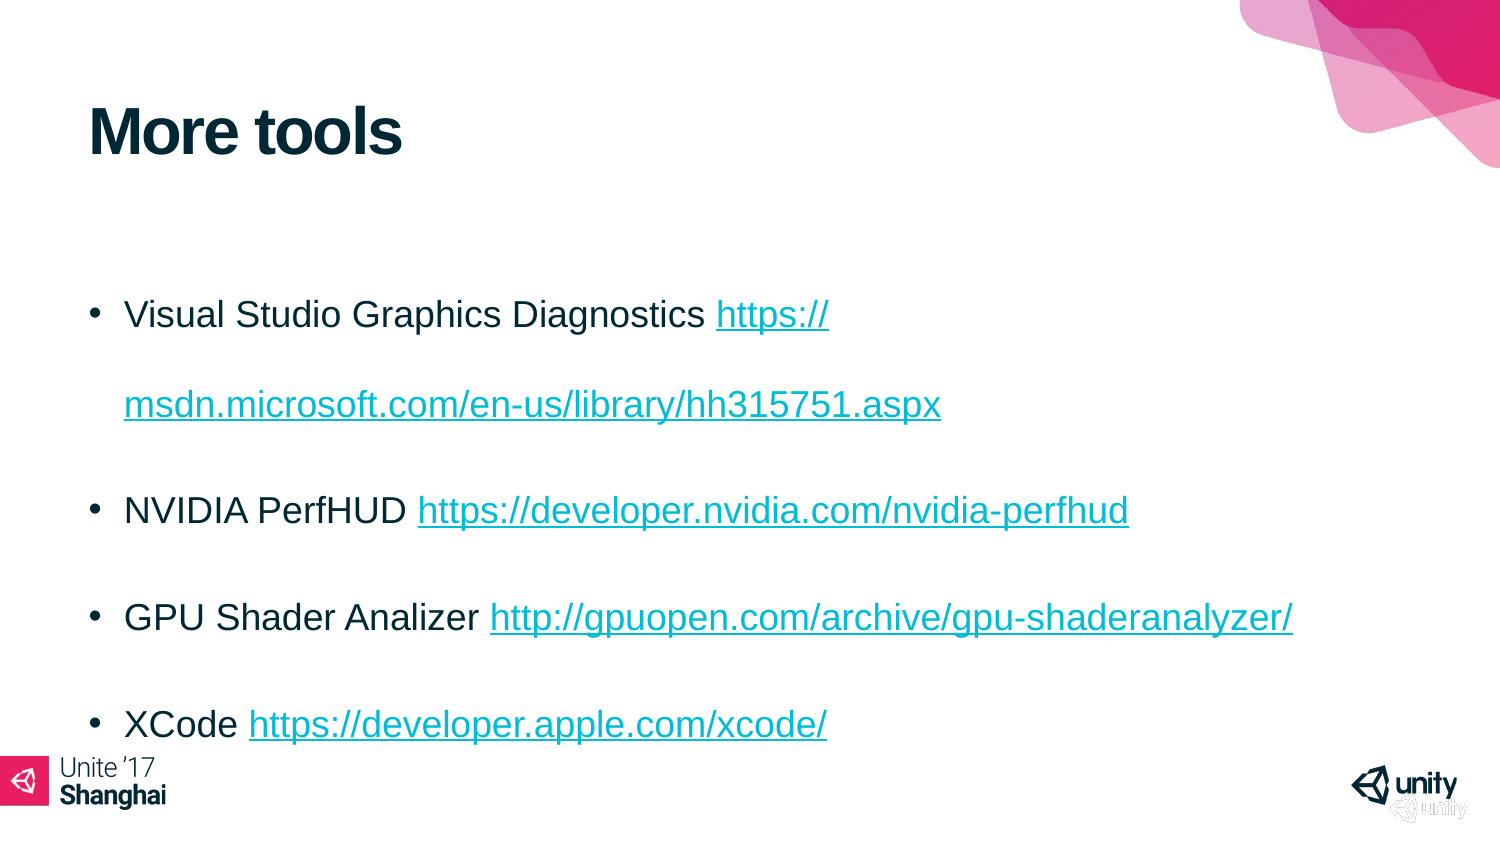

# More tools
Visual Studio Graphics Diagnostics https://msdn.microsoft.com/en-us/library/hh315751.aspx
NVIDIA PerfHUD https://developer.nvidia.com/nvidia-perfhud
GPU Shader Analizer http://gpuopen.com/archive/gpu-shaderanalyzer/
XCode https://developer.apple.com/xcode/